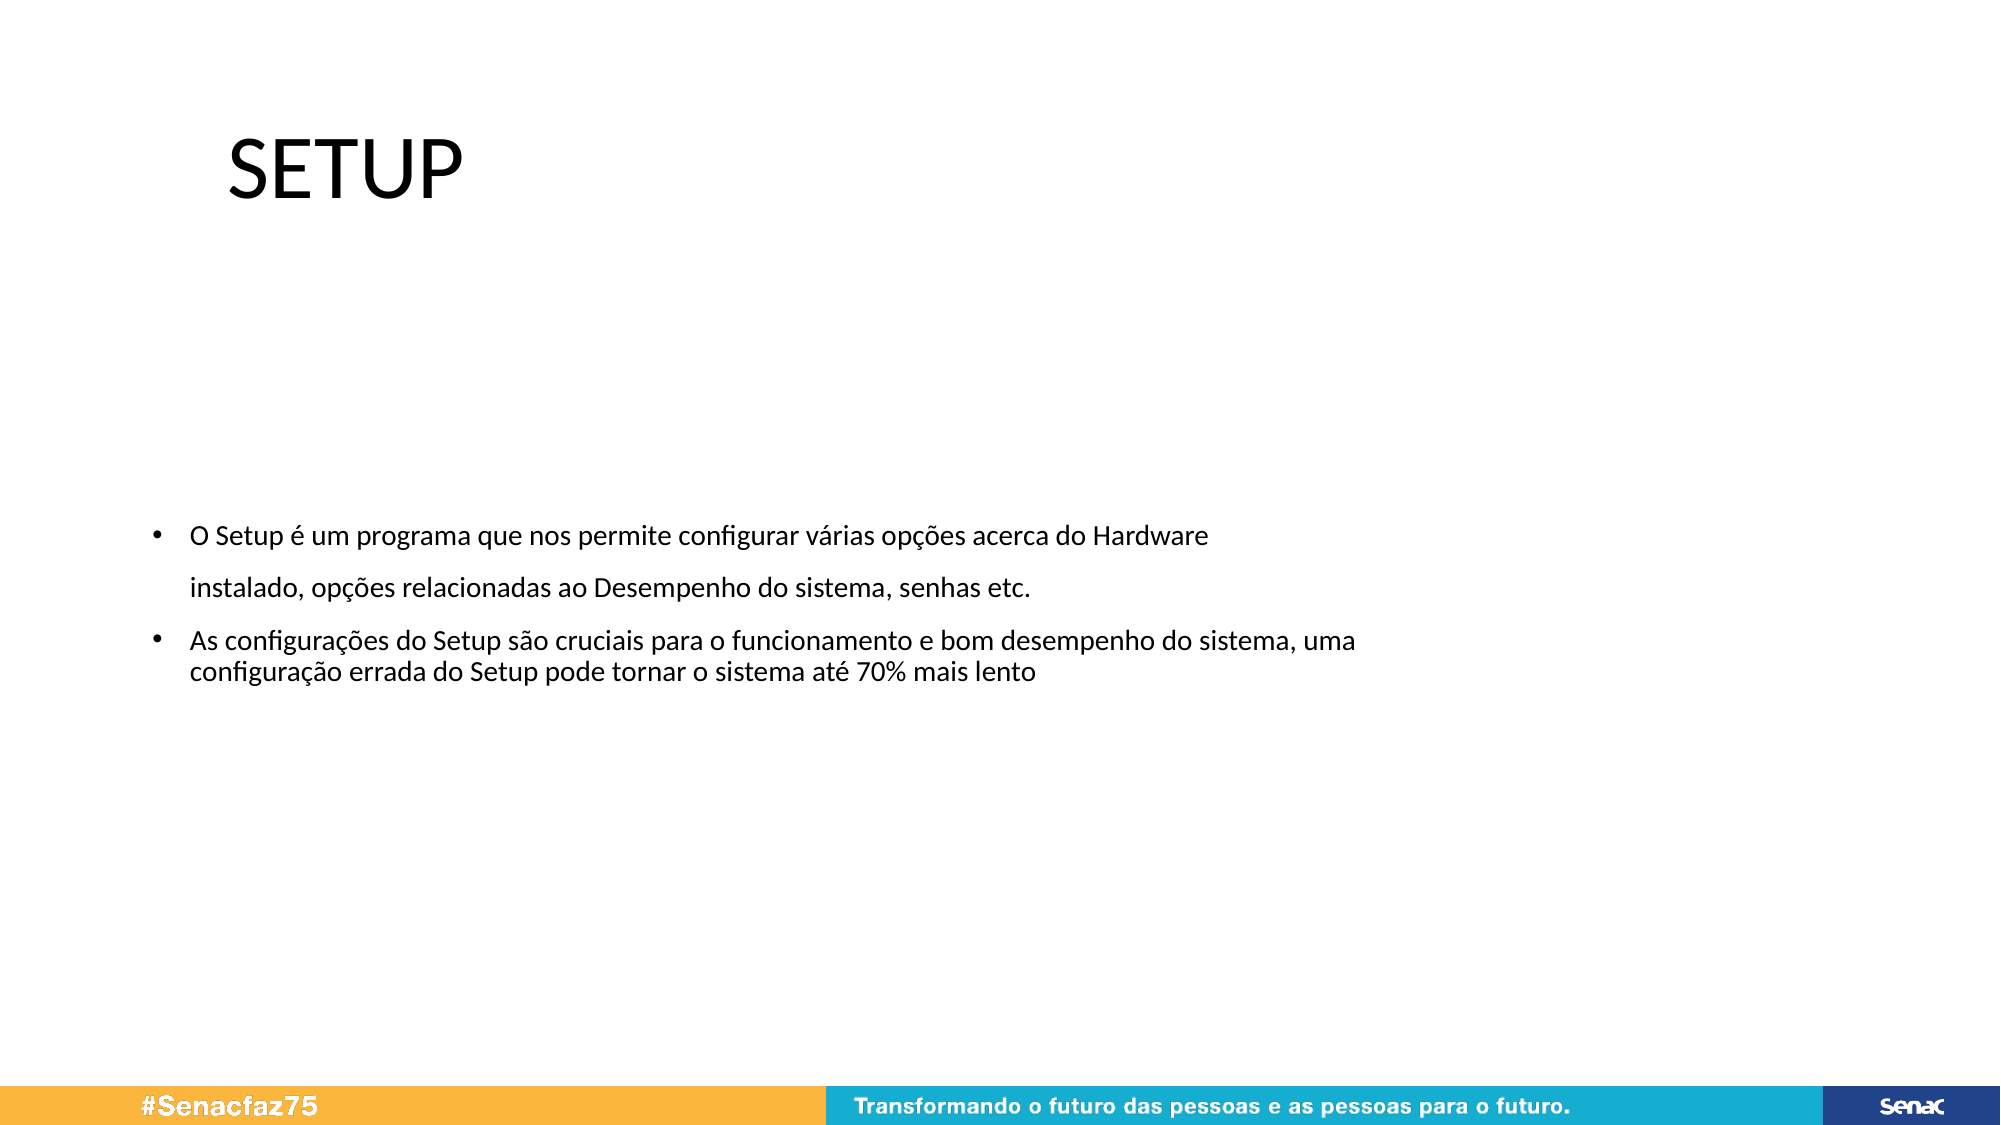

# SETUP
O Setup é um programa que nos permite configurar várias opções acerca do Hardware
	instalado, opções relacionadas ao Desempenho do sistema, senhas etc.
As configurações do Setup são cruciais para o funcionamento e bom desempenho do sistema, uma configuração errada do Setup pode tornar o sistema até 70% mais lento